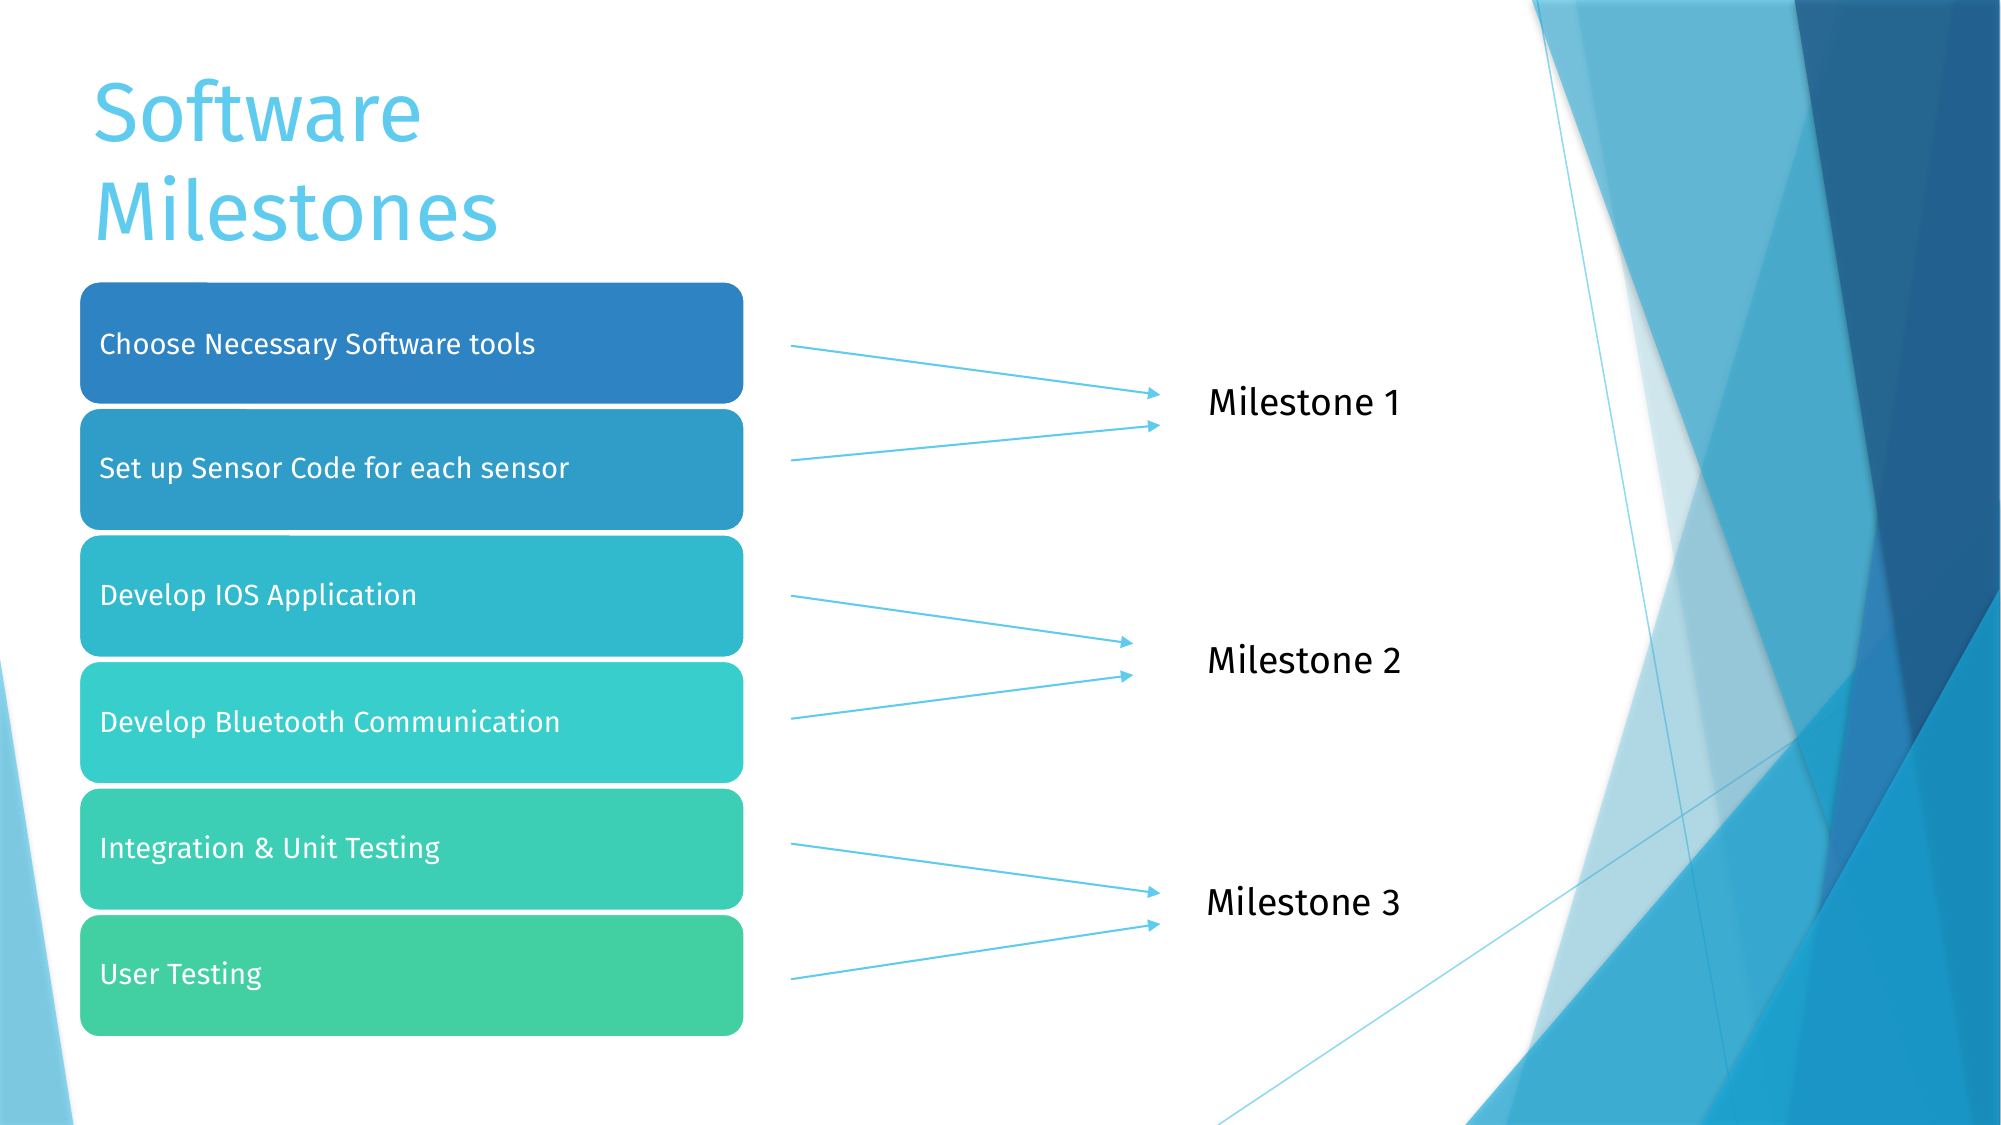

# Software Milestones

Choose Necessary Software tools

Set up Sensor Code for each sensor
Develop IOS Application
Develop Bluetooth Communication
Integration & Unit Testing
User Testing
Milestone 1
Milestone 2
Milestone 3